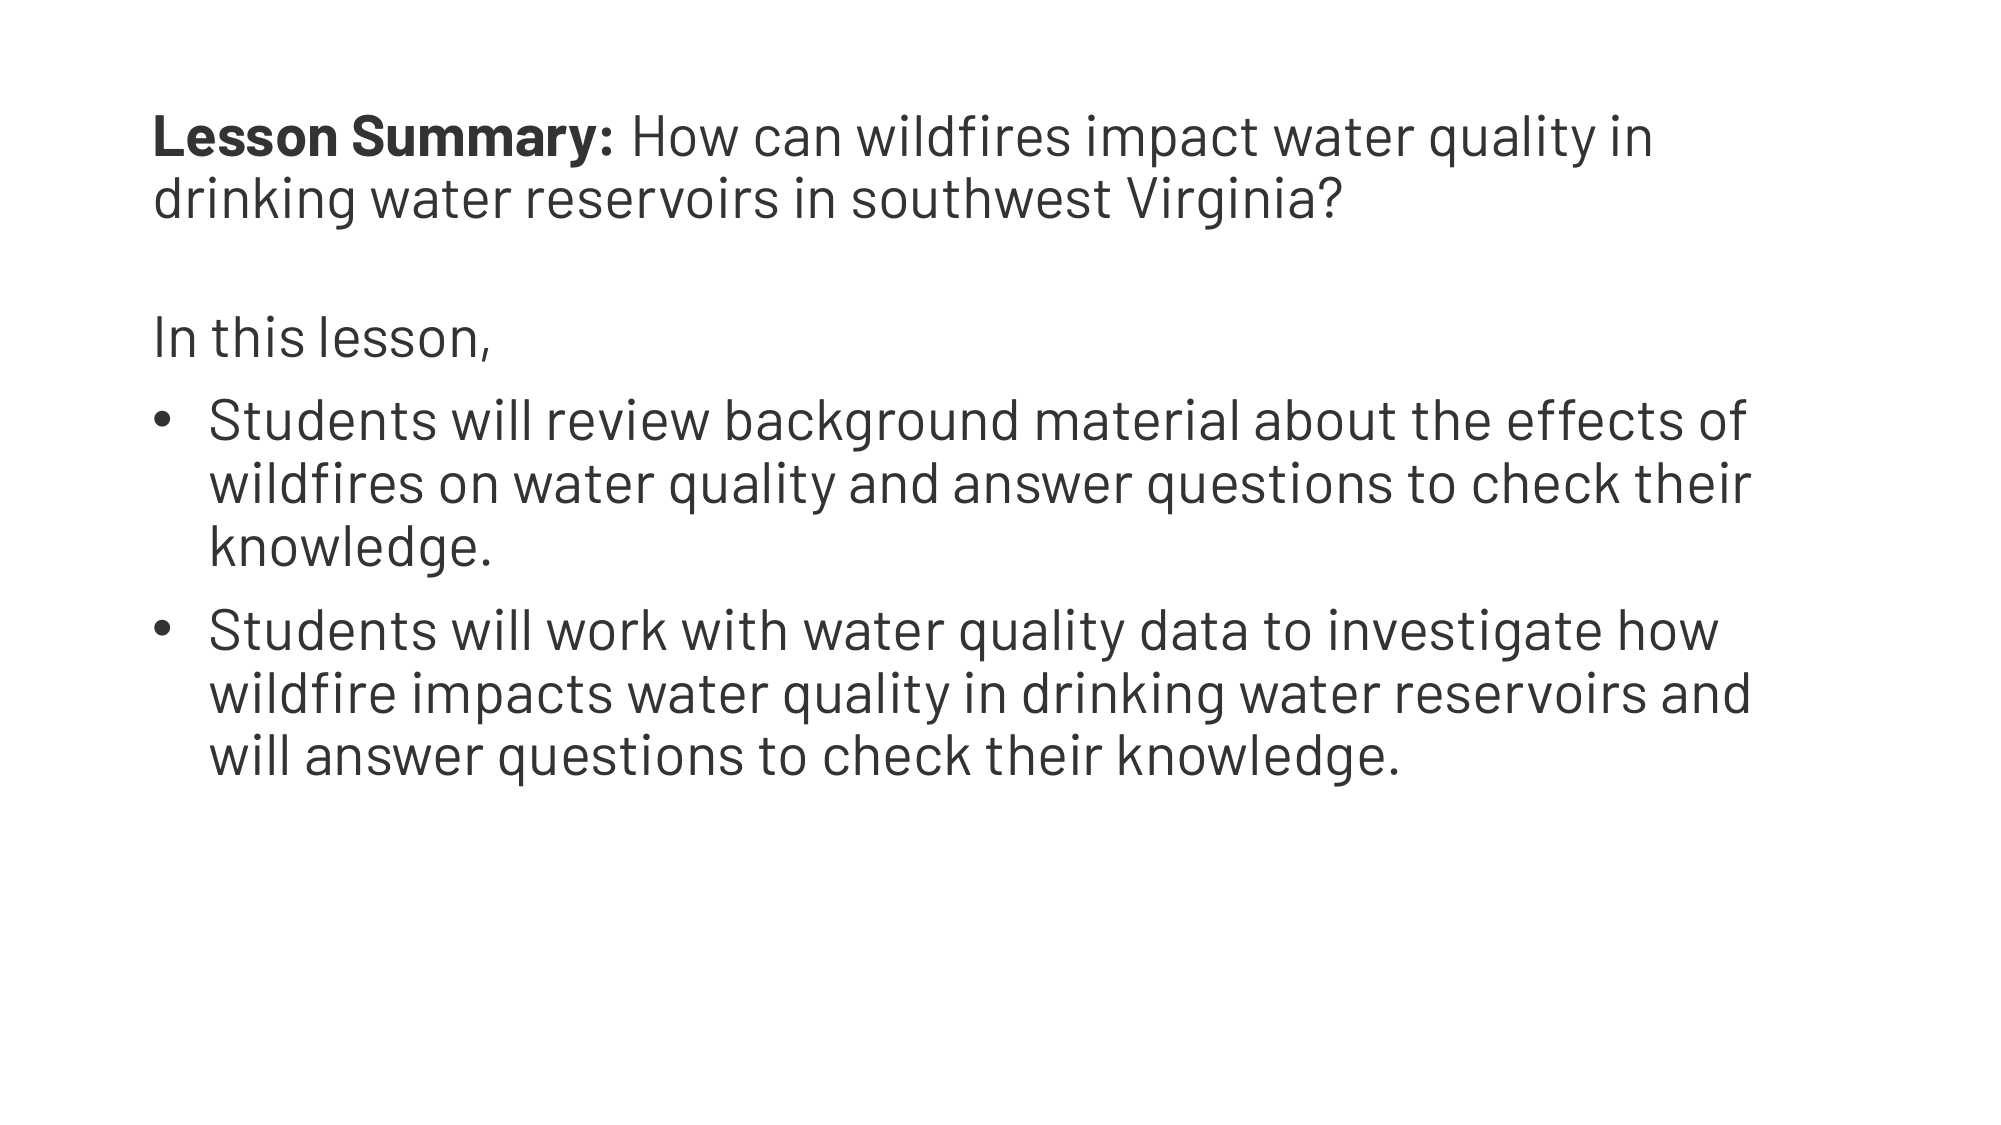

# Lesson Summary: How can wildfires impact water quality in drinking water reservoirs in southwest Virginia?
In this lesson,
Students will review background material about the effects of wildfires on water quality and answer questions to check their knowledge.
Students will work with water quality data to investigate how wildfire impacts water quality in drinking water reservoirs and will answer questions to check their knowledge.